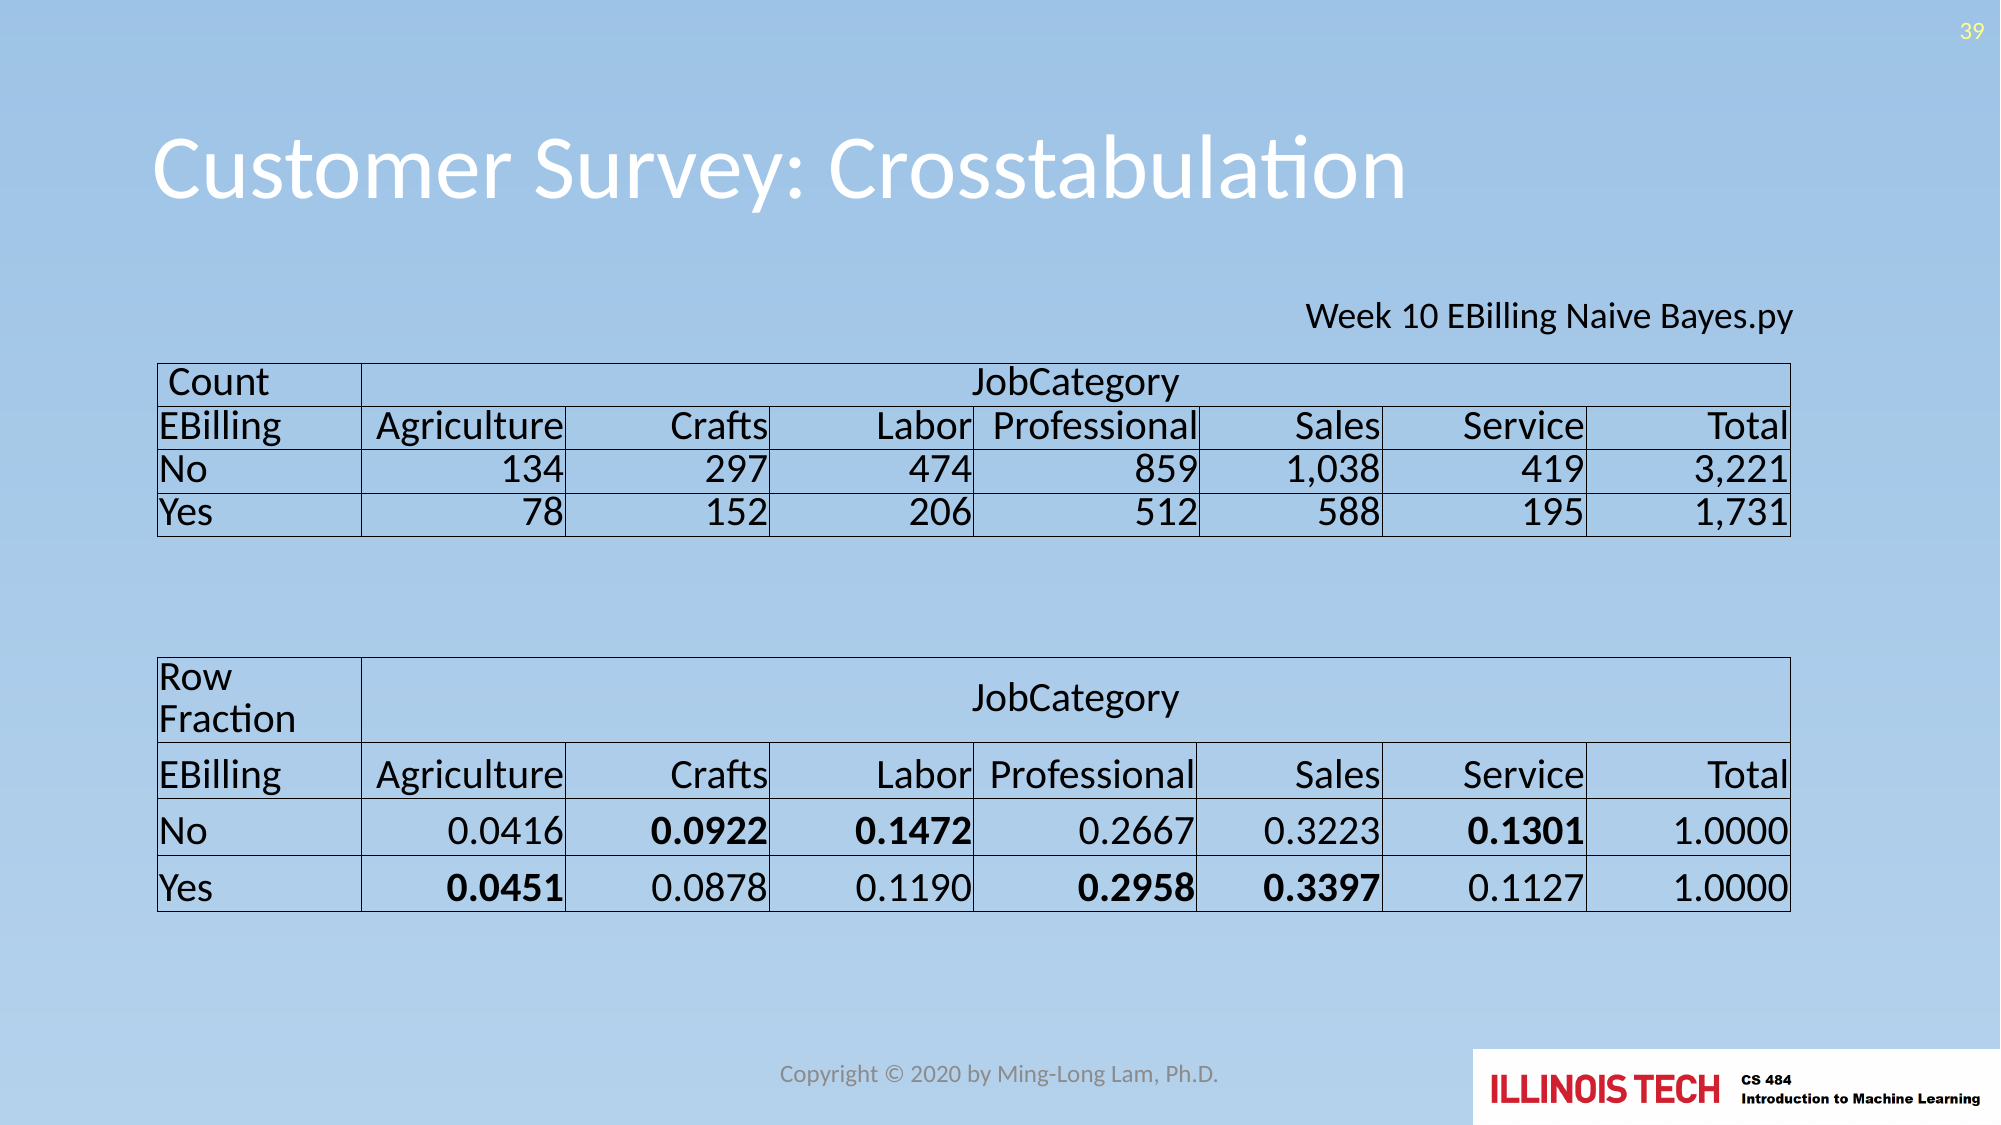

39
# Customer Survey: Crosstabulation
Week 10 EBilling Naive Bayes.py
| Count | JobCategory |  |  |  |  |  |  |
| --- | --- | --- | --- | --- | --- | --- | --- |
| EBilling | Agriculture | Crafts | Labor | Professional | Sales | Service | Total |
| No | 134 | 297 | 474 | 859 | 1,038 | 419 | 3,221 |
| Yes | 78 | 152 | 206 | 512 | 588 | 195 | 1,731 |
| Row Fraction | JobCategory |  |  |  |  |  |  |
| --- | --- | --- | --- | --- | --- | --- | --- |
| EBilling | Agriculture | Crafts | Labor | Professional | Sales | Service | Total |
| No | 0.0416 | 0.0922 | 0.1472 | 0.2667 | 0.3223 | 0.1301 | 1.0000 |
| Yes | 0.0451 | 0.0878 | 0.1190 | 0.2958 | 0.3397 | 0.1127 | 1.0000 |
Copyright © 2020 by Ming-Long Lam, Ph.D.